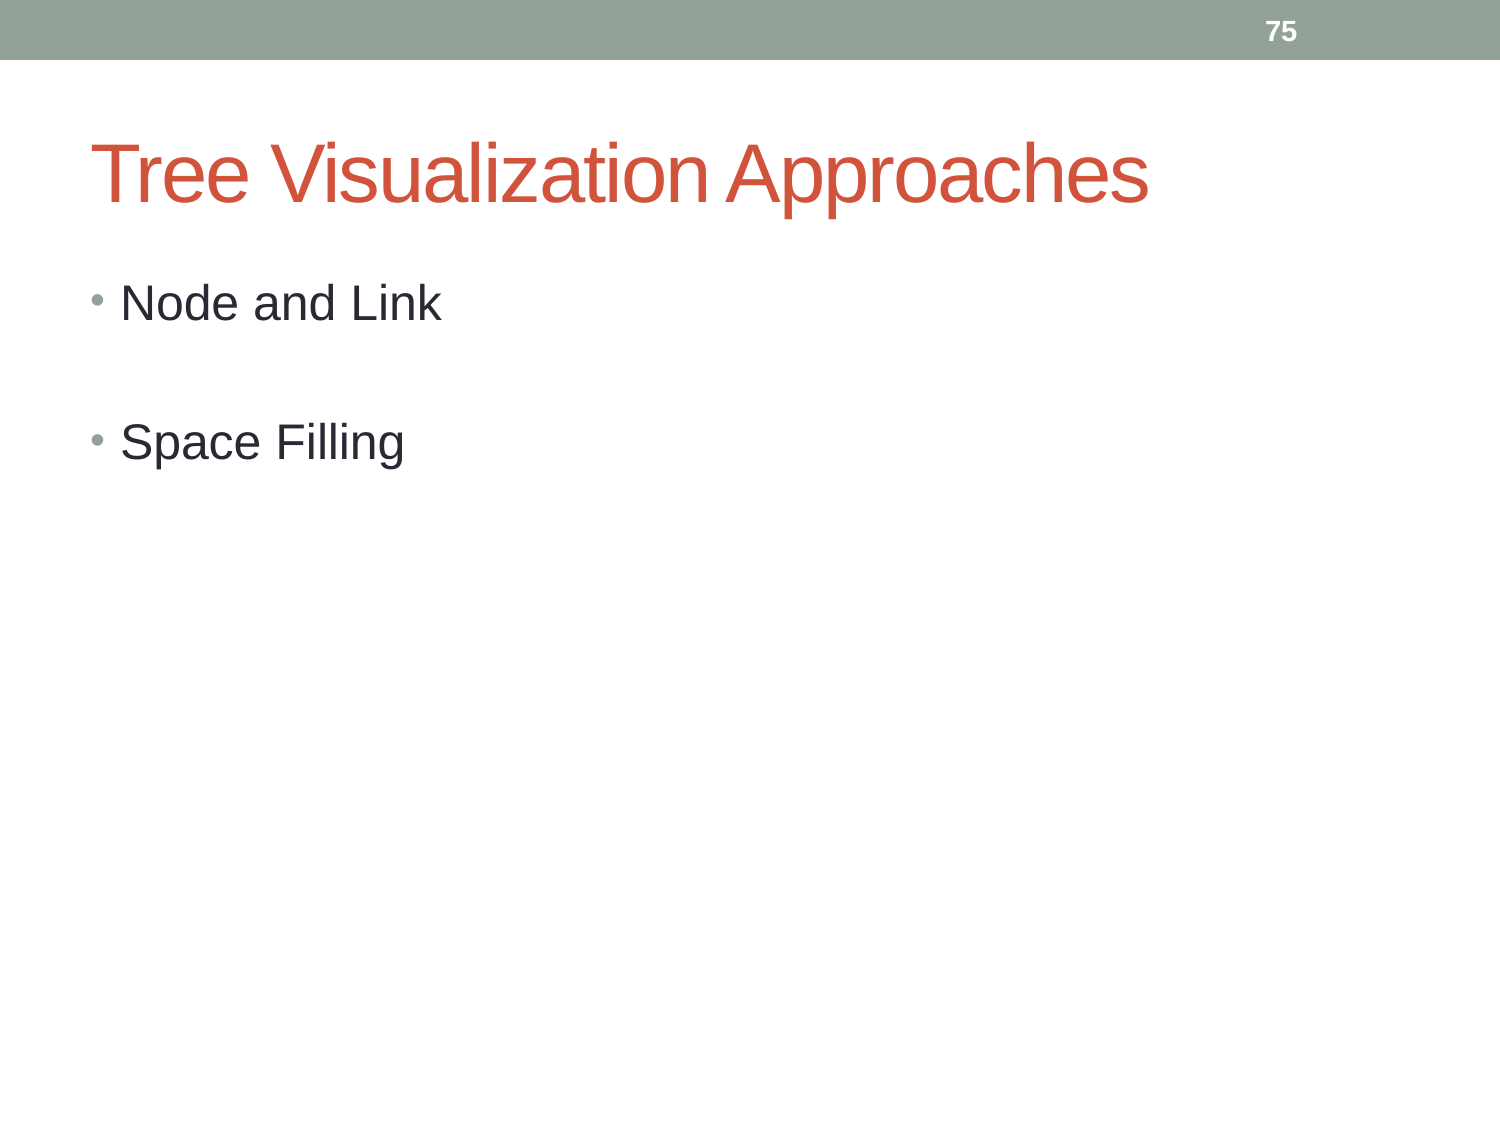

75
# Tree Visualization Approaches
Node and Link

Space Filling